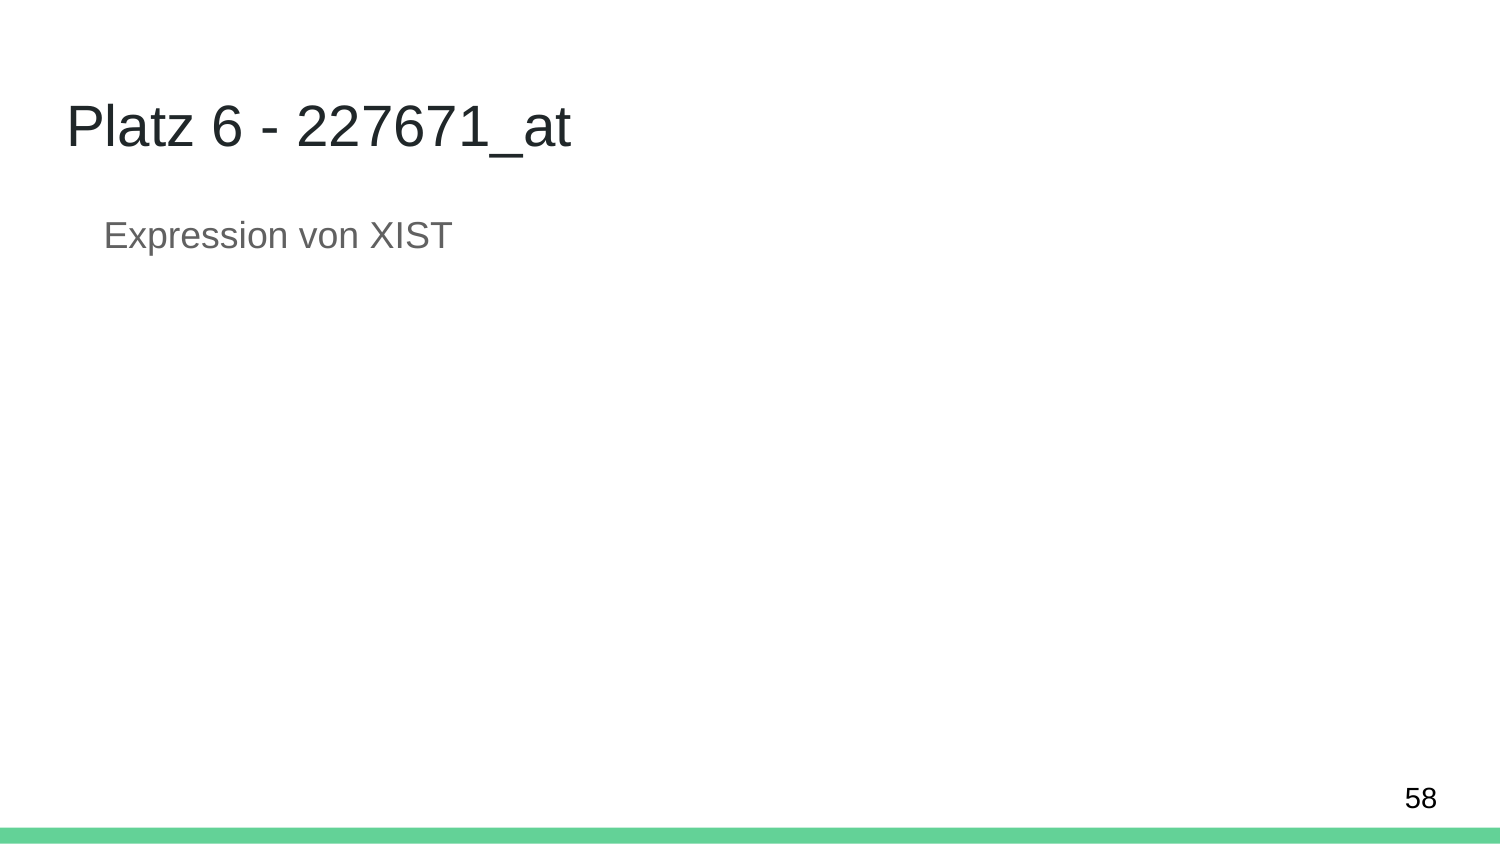

# Platz 6 - 227671_at
Expression von XIST
58